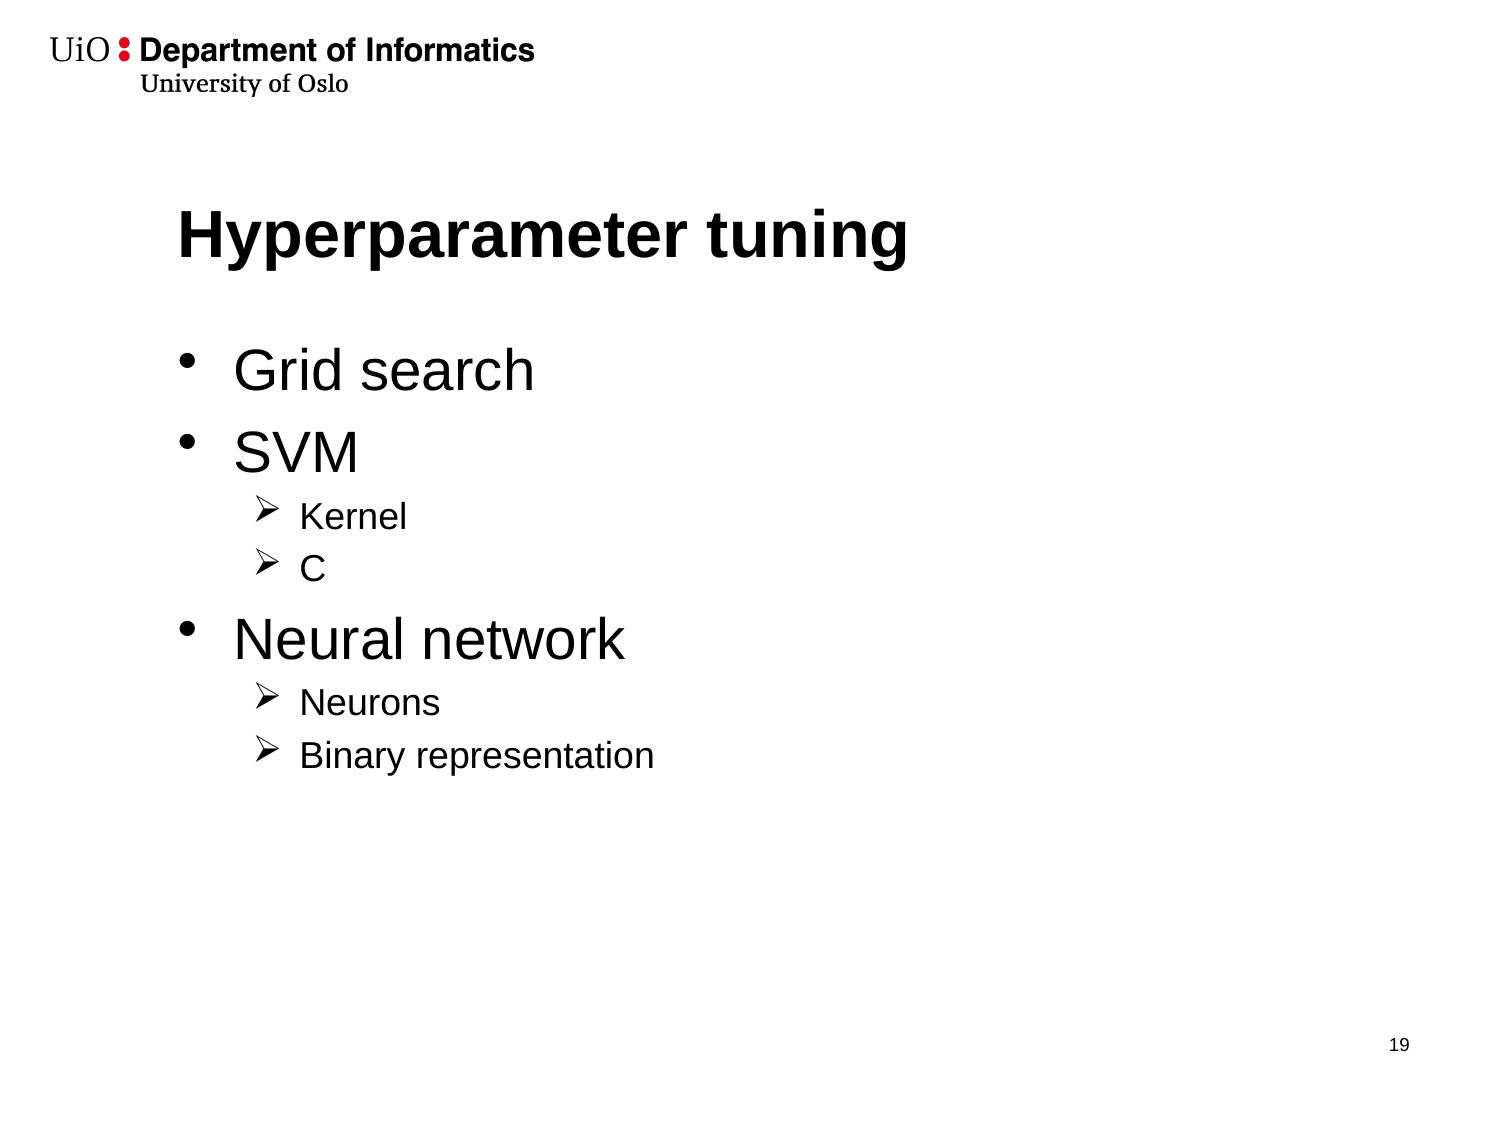

# Hyperparameter tuning
Grid search
SVM
Kernel
C
Neural network
Neurons
Binary representation
19